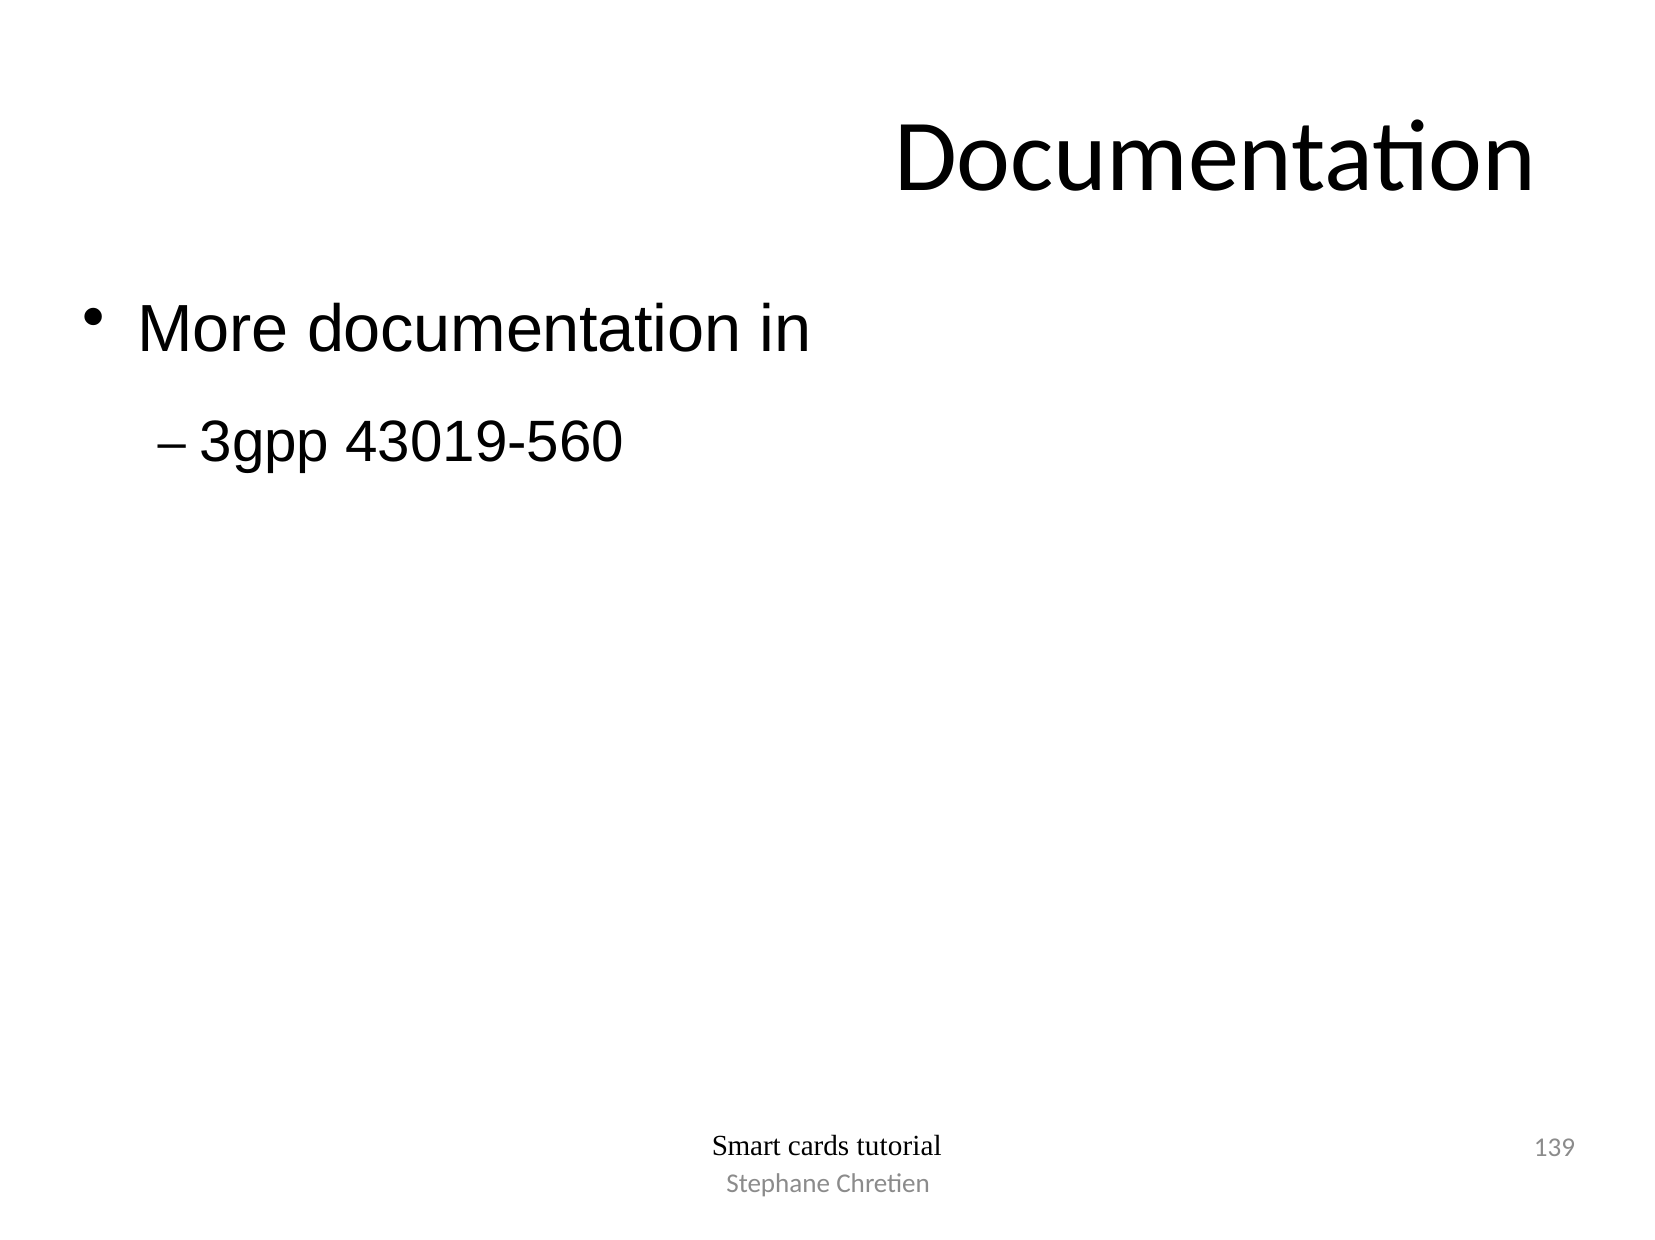

# Documentation
More documentation in
– 3gpp 43019-560
139
Smart cards tutorial
Stephane Chretien